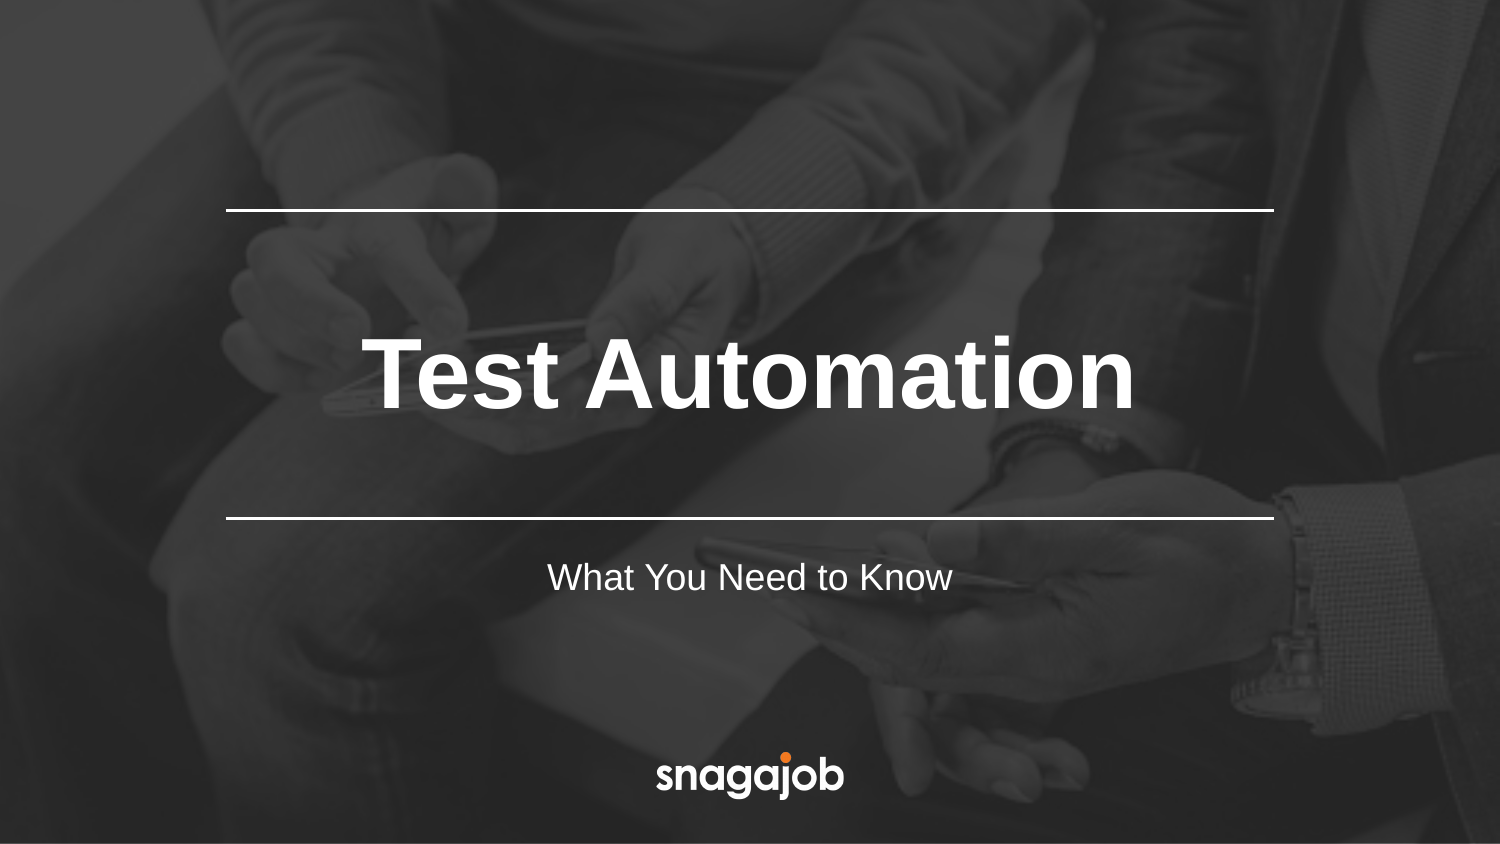

# Test Automation
What You Need to Know